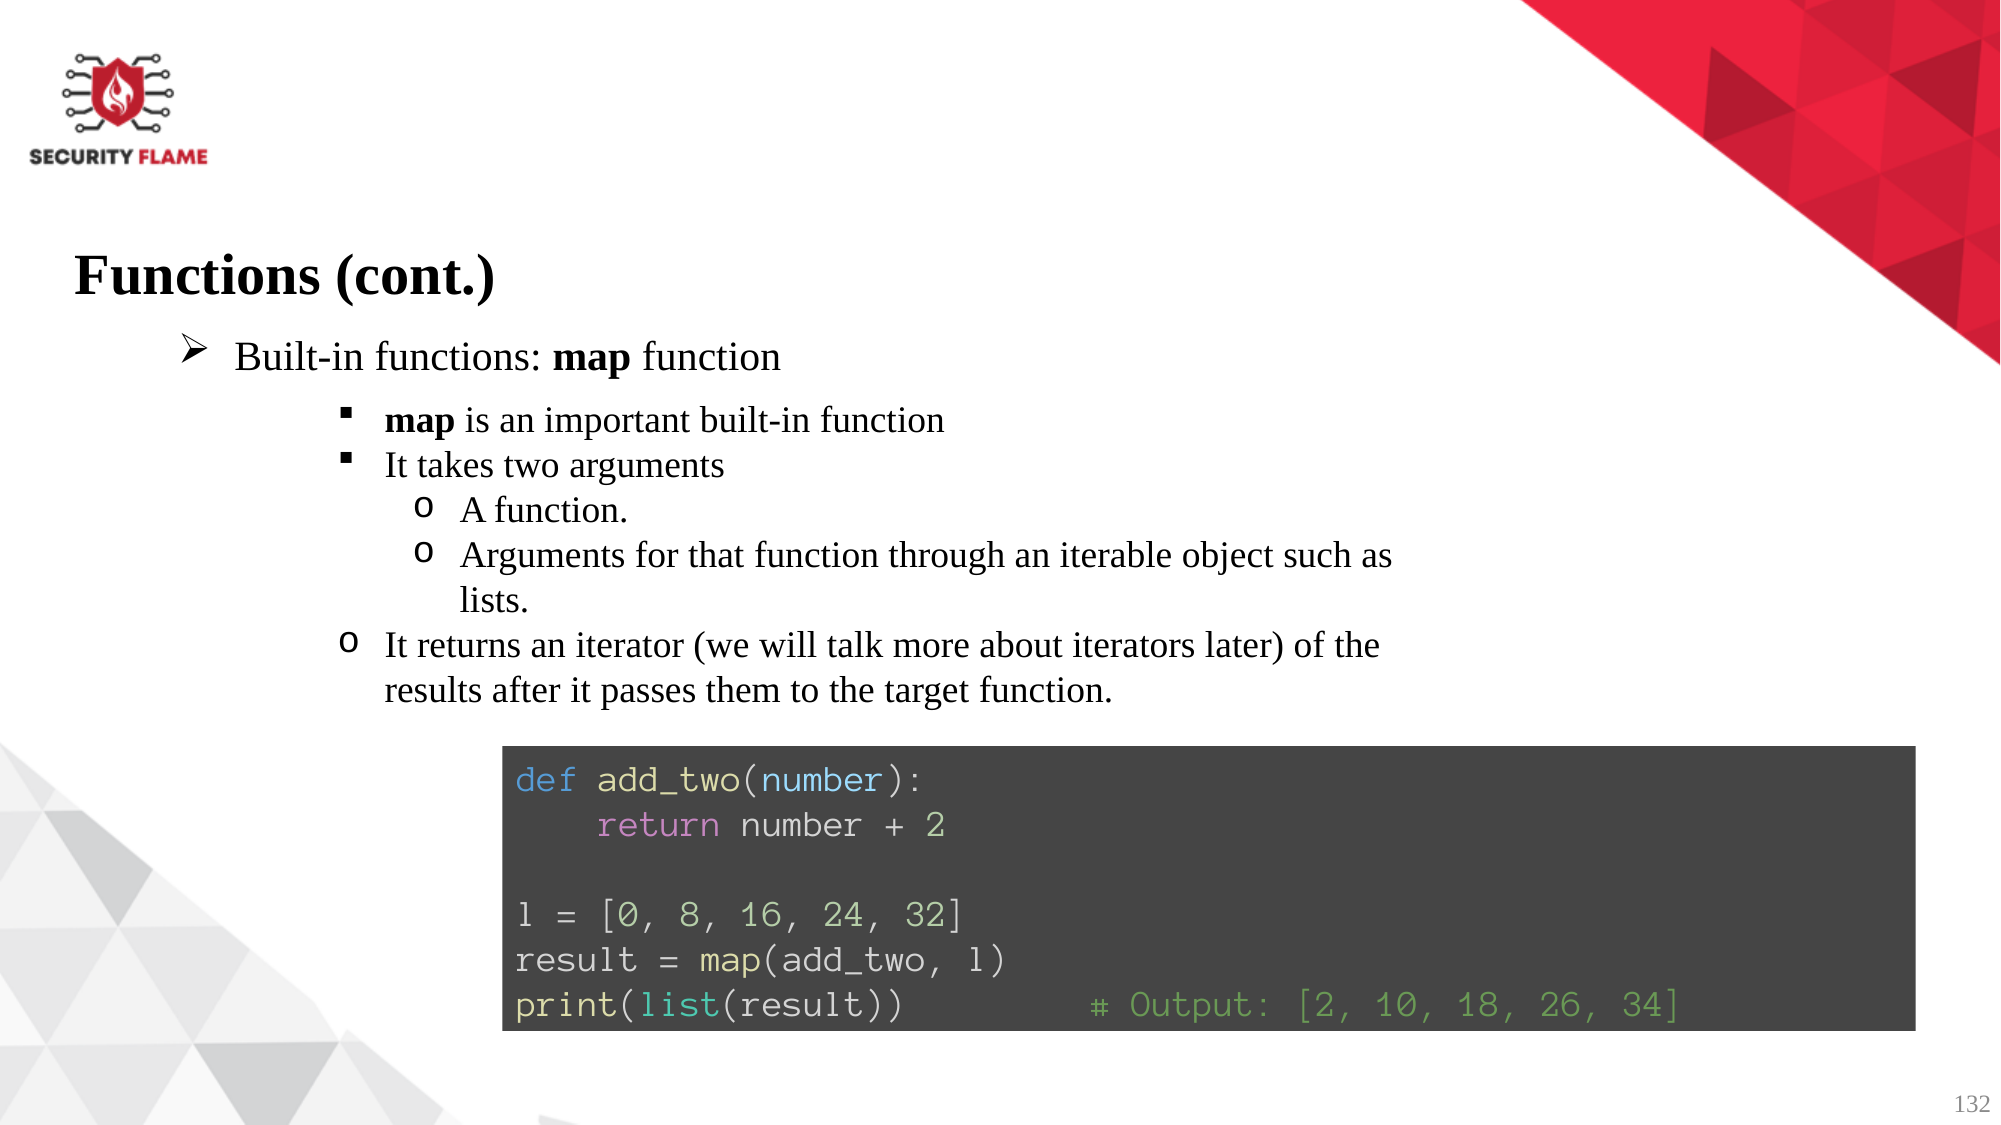

Functions (cont.)
Built-in functions: map function
map is an important built-in function
It takes two arguments
A function.
Arguments for that function through an iterable object such as lists.
It returns an iterator (we will talk more about iterators later) of the results after it passes them to the target function.
def add_two(number):
    return number + 2
l = [0, 8, 16, 24, 32]
result = map(add_two, l)
print(list(result))         # Output: [2, 10, 18, 26, 34]
132